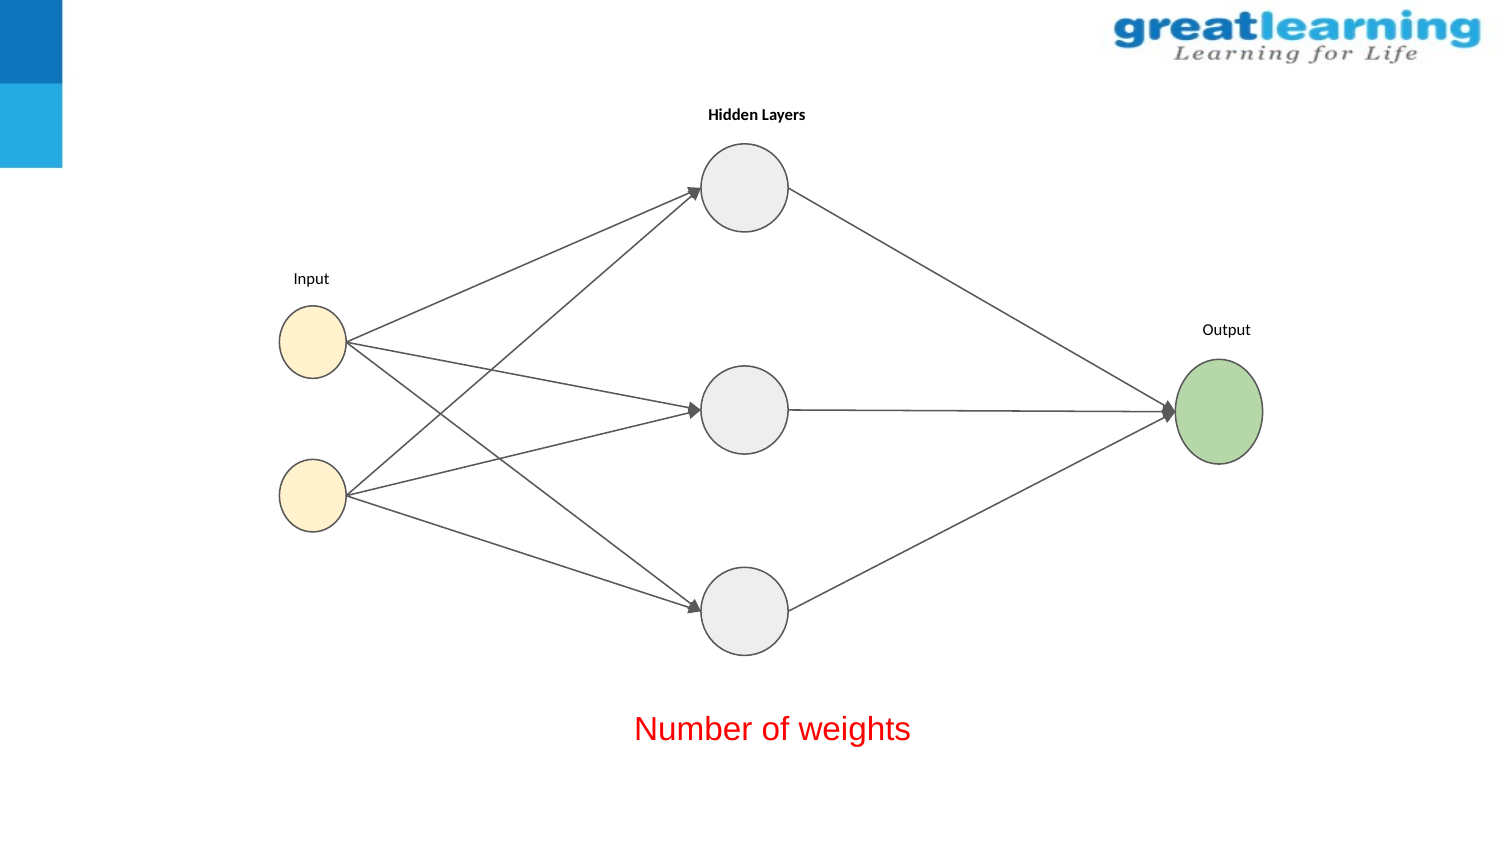

Hidden Layers

Input

Output

Number of weights